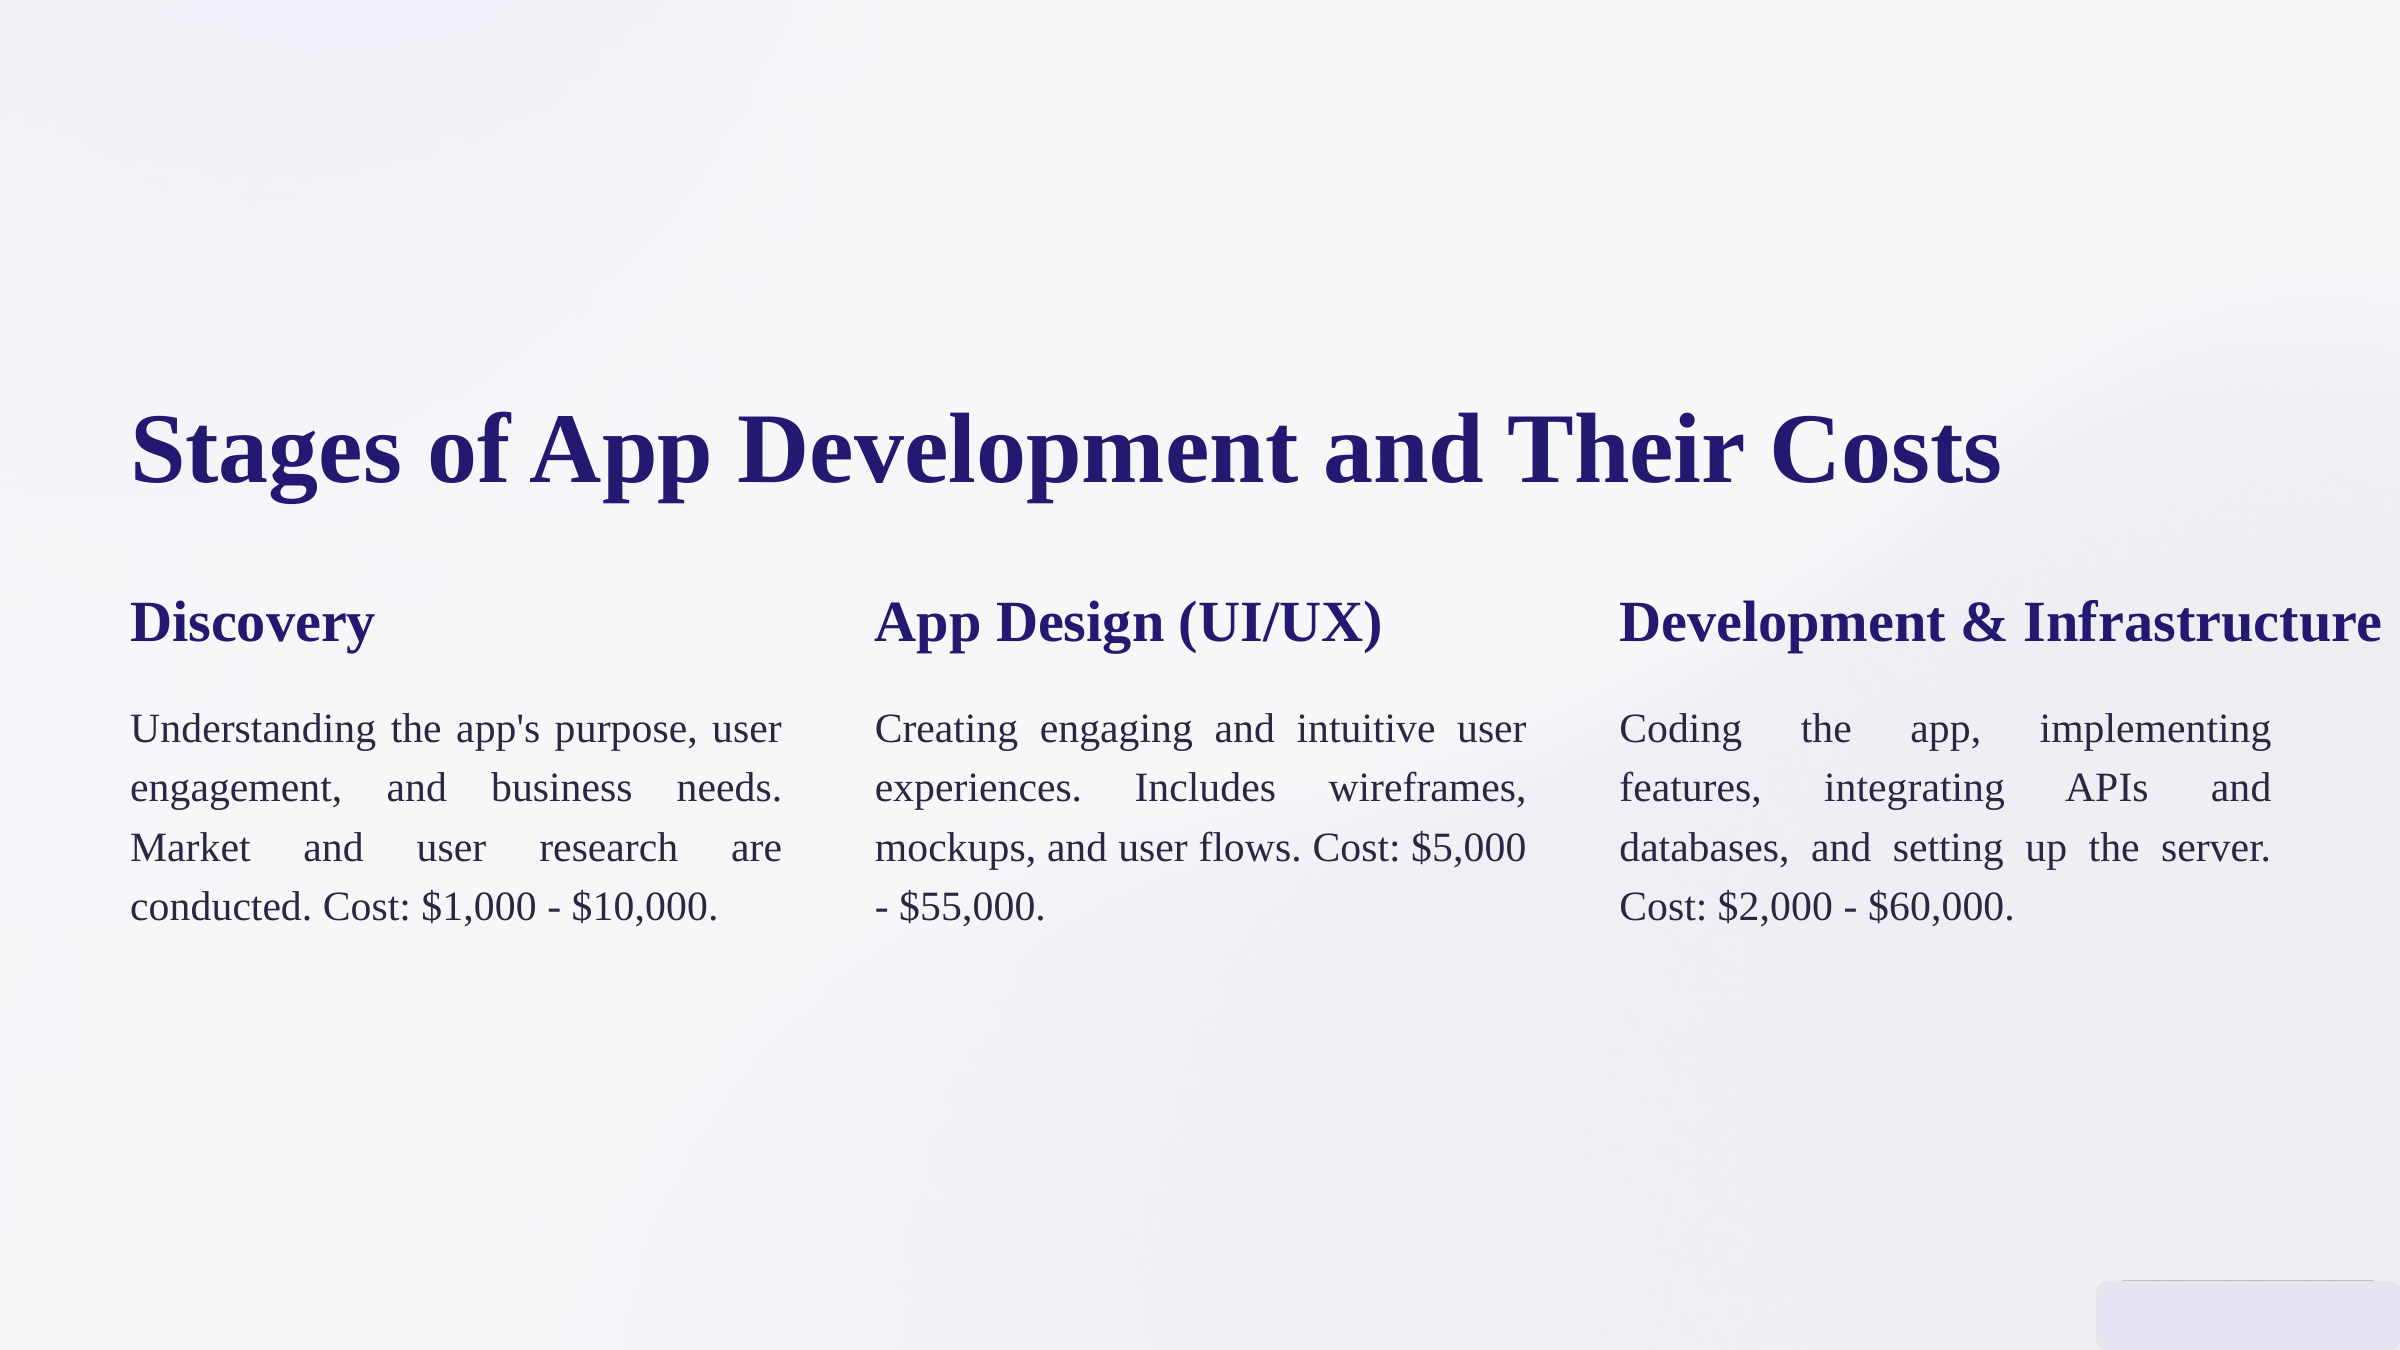

Stages of App Development and Their Costs
Discovery
App Design (UI/UX)
Development & Infrastructure
Understanding the app's purpose, user engagement, and business needs. Market and user research are conducted. Cost: $1,000 - $10,000.
Creating engaging and intuitive user experiences. Includes wireframes, mockups, and user flows. Cost: $5,000 - $55,000.
Coding the app, implementing features, integrating APIs and databases, and setting up the server. Cost: $2,000 - $60,000.